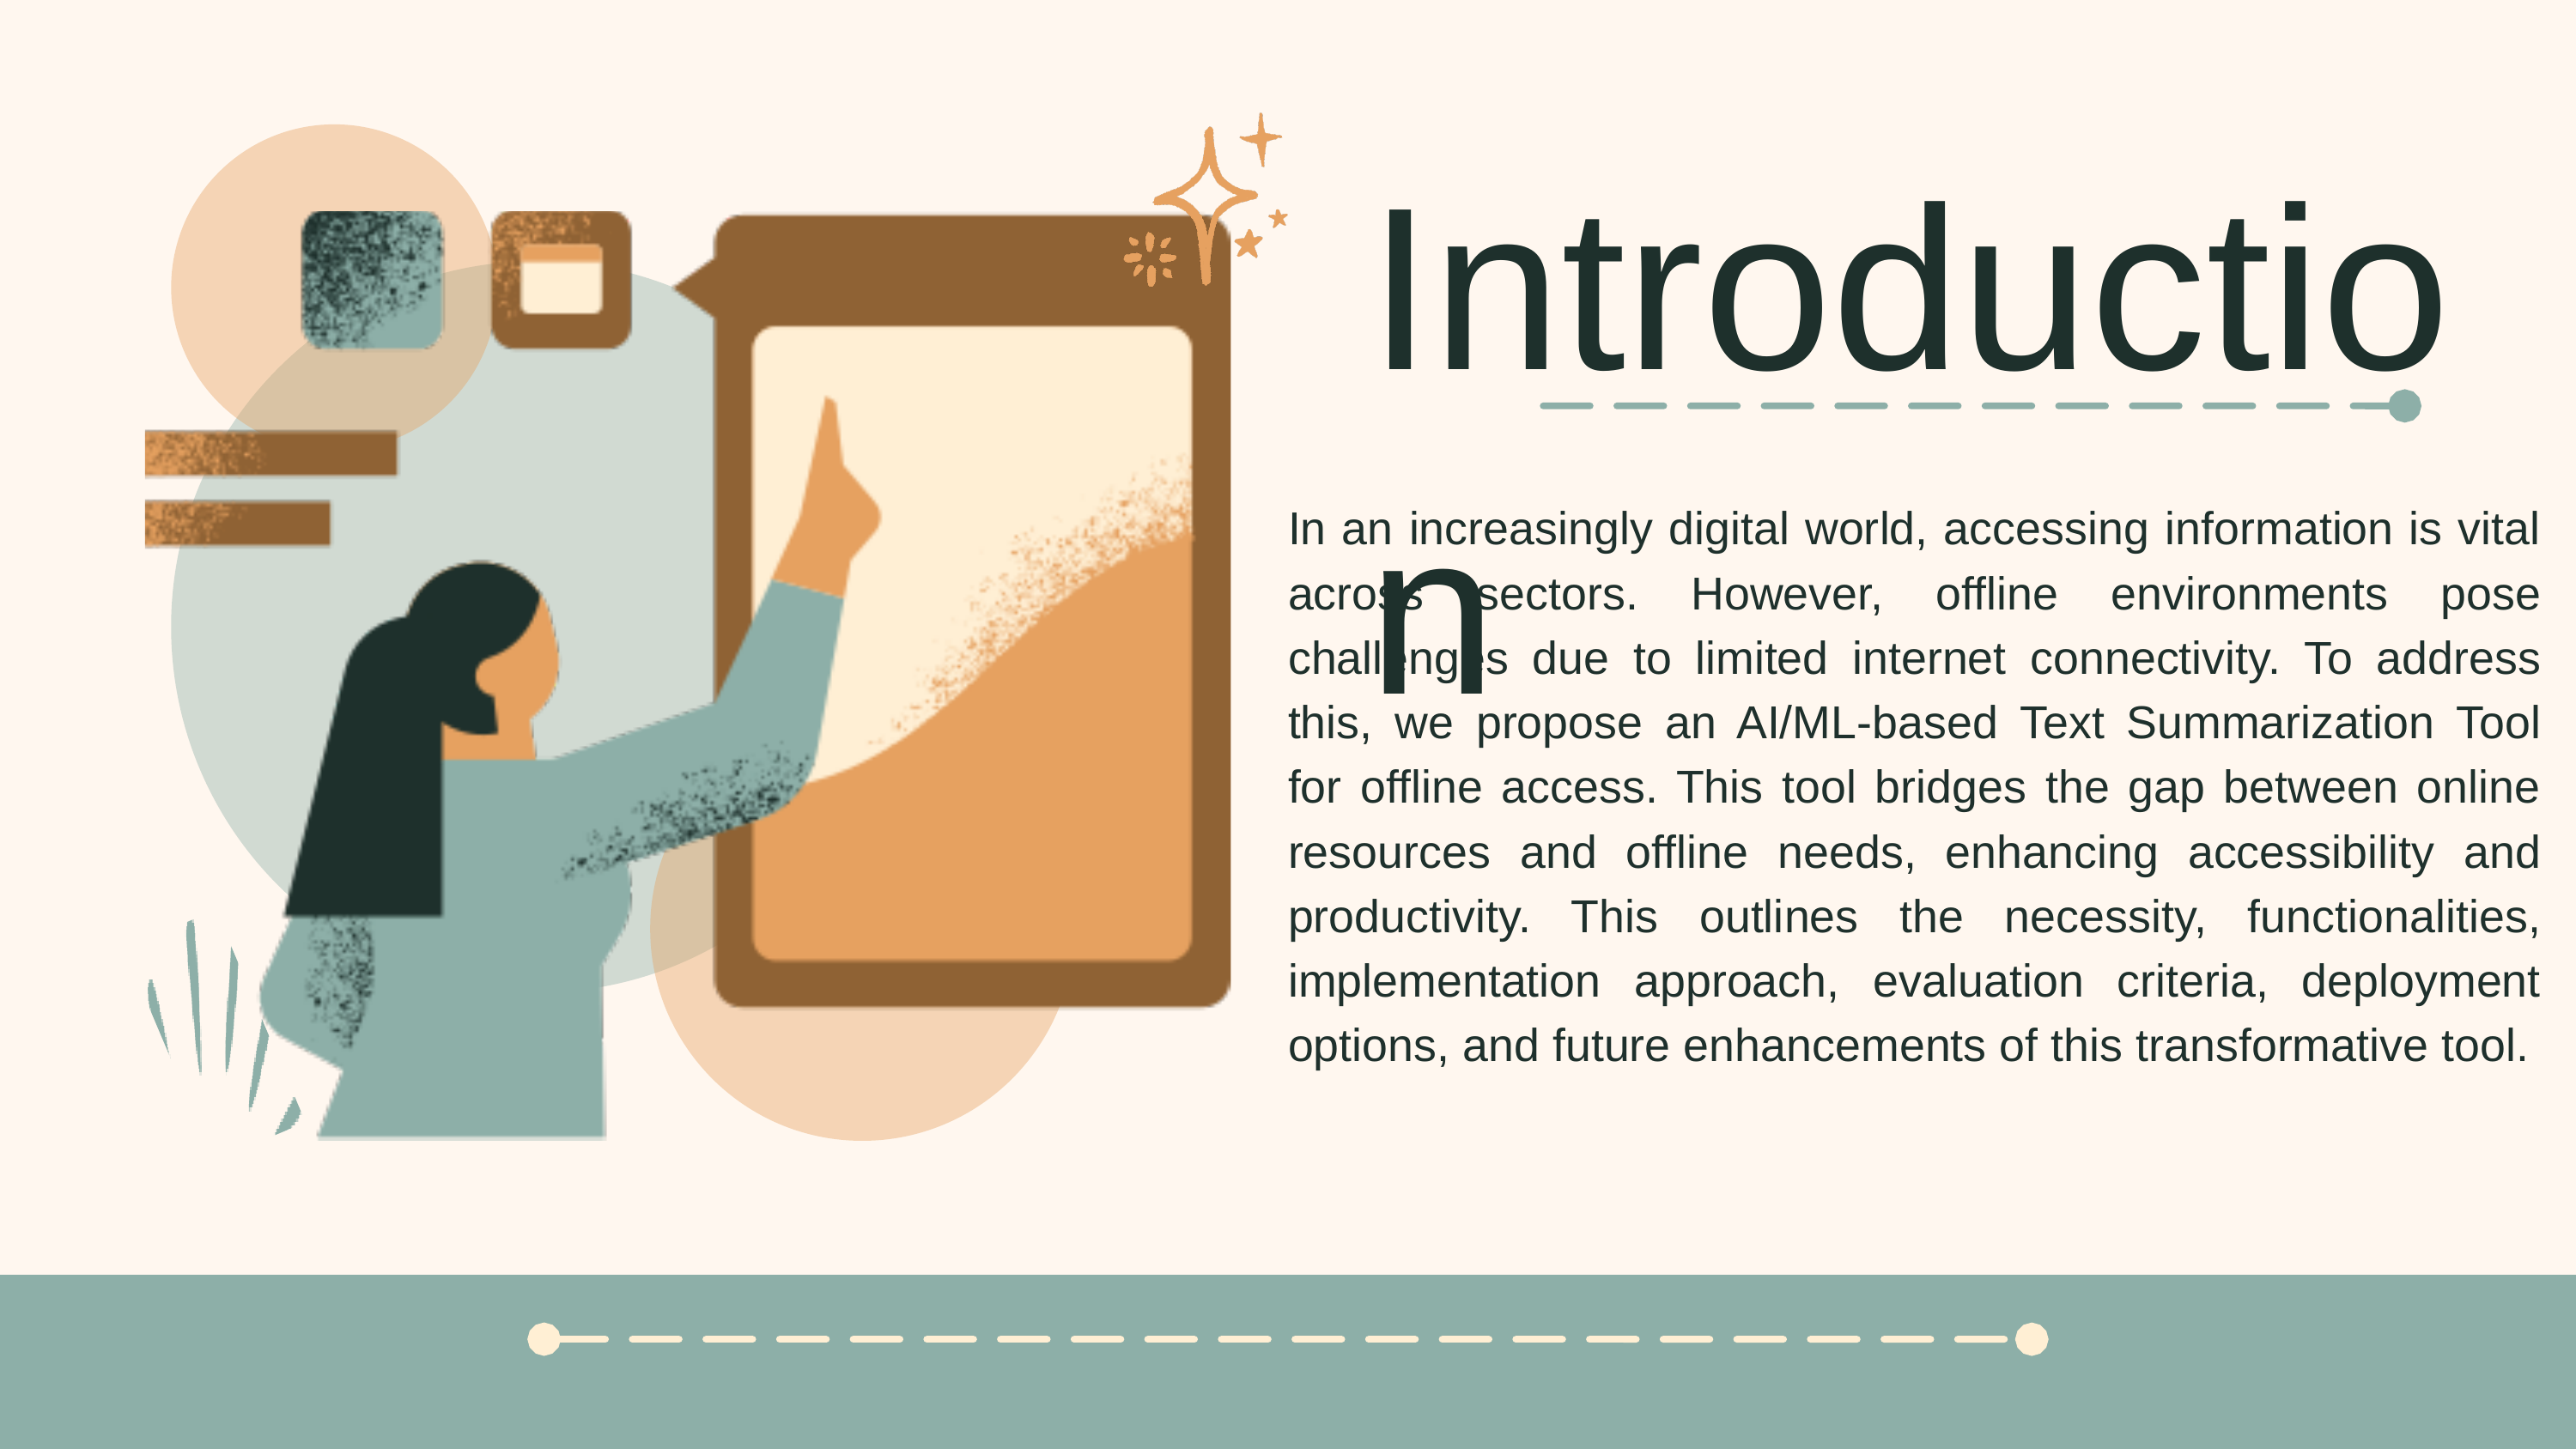

Introduction

In an increasingly digital world, accessing information is vital across sectors. However, offline environments pose challenges due to limited internet connectivity. To address this, we propose an AI/ML-based Text Summarization Tool for offline access. This tool bridges the gap between online resources and offline needs, enhancing accessibility and productivity. This outlines the necessity, functionalities, implementation approach, evaluation criteria, deployment options, and future enhancements of this transformative tool.